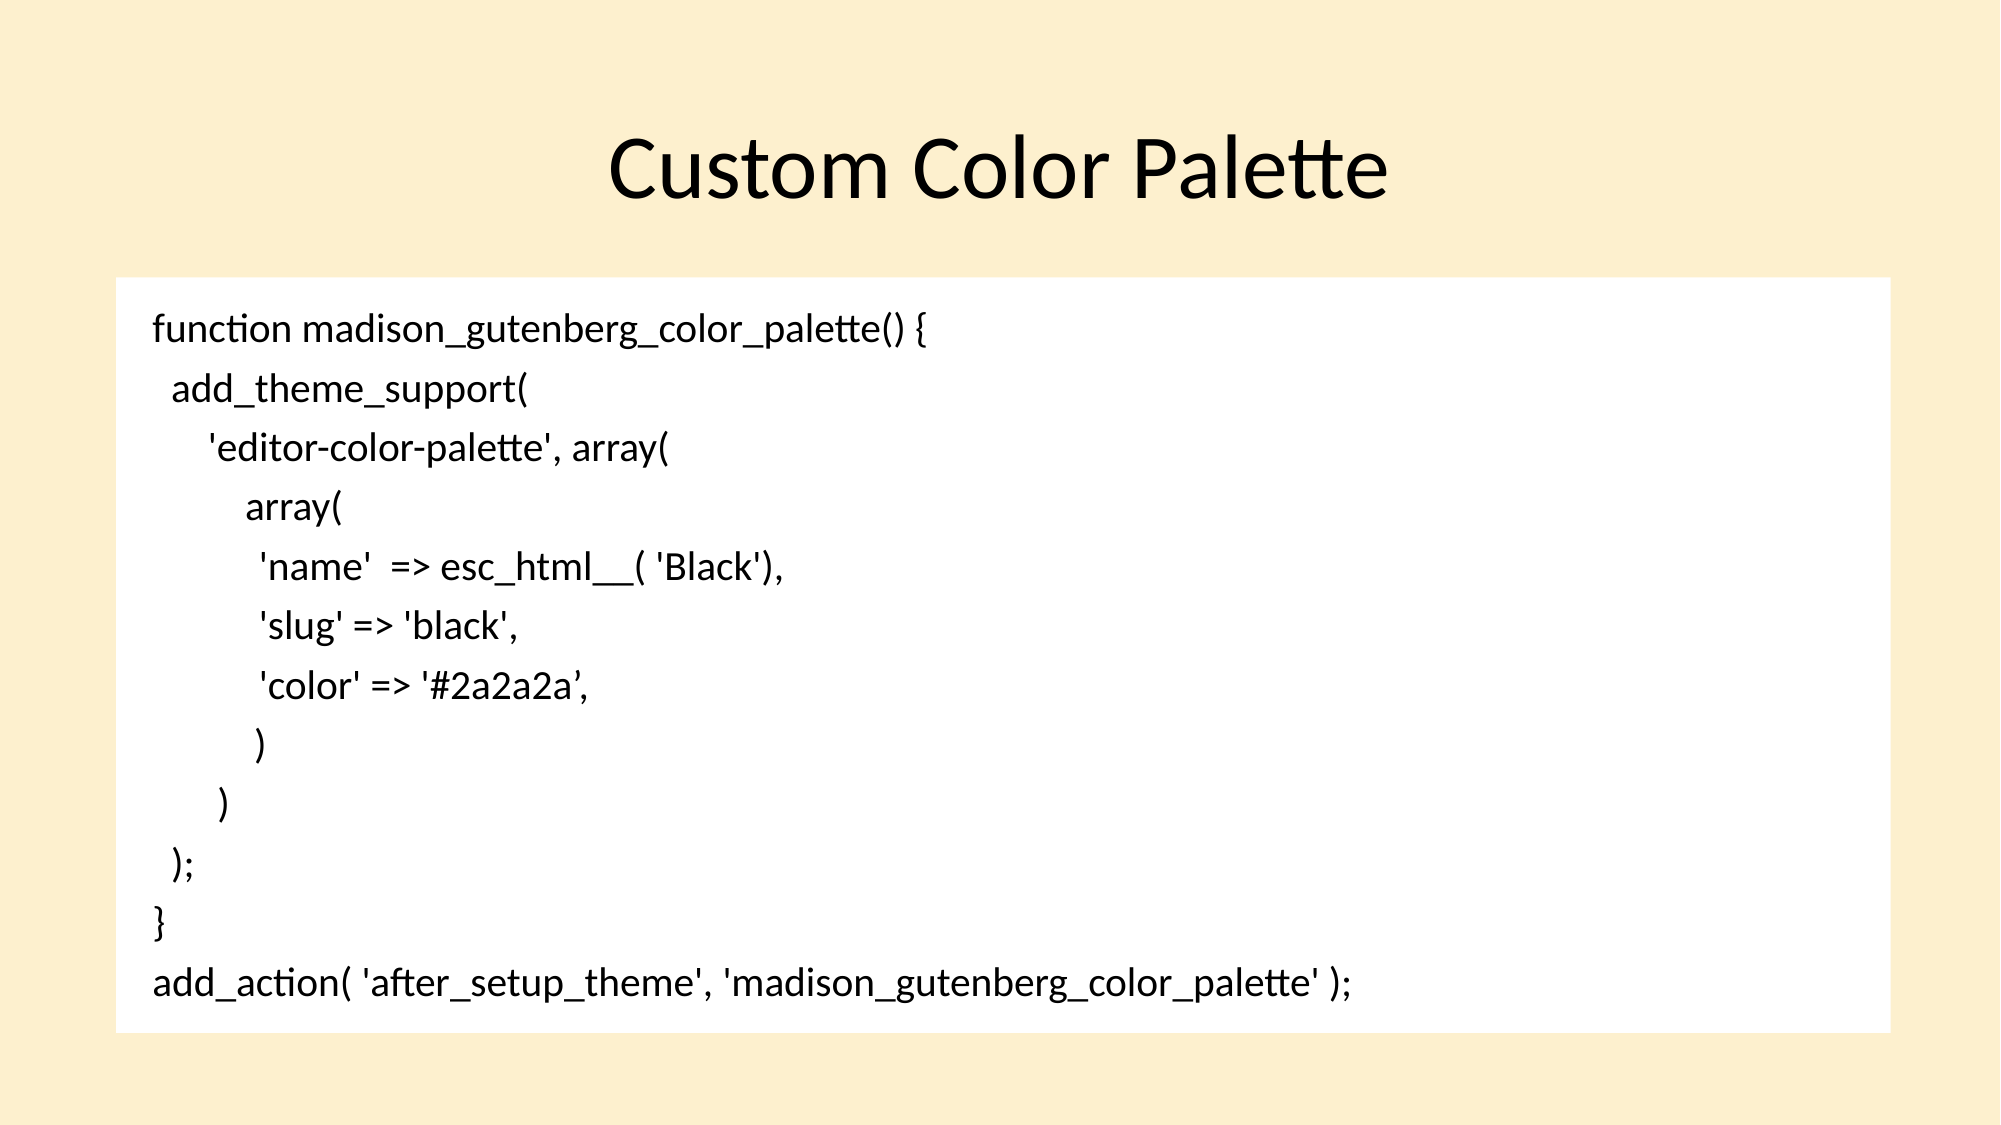

# Custom Color Palette

function madison_gutenberg_color_palette() {
  add_theme_support(
      'editor-color-palette', array(
          array(
	'name'  => esc_html__( 'Black'),
	'slug' => 'black',
	'color' => '#2a2a2a’,
           )
       )
  );
}
add_action( 'after_setup_theme', 'madison_gutenberg_color_palette' );